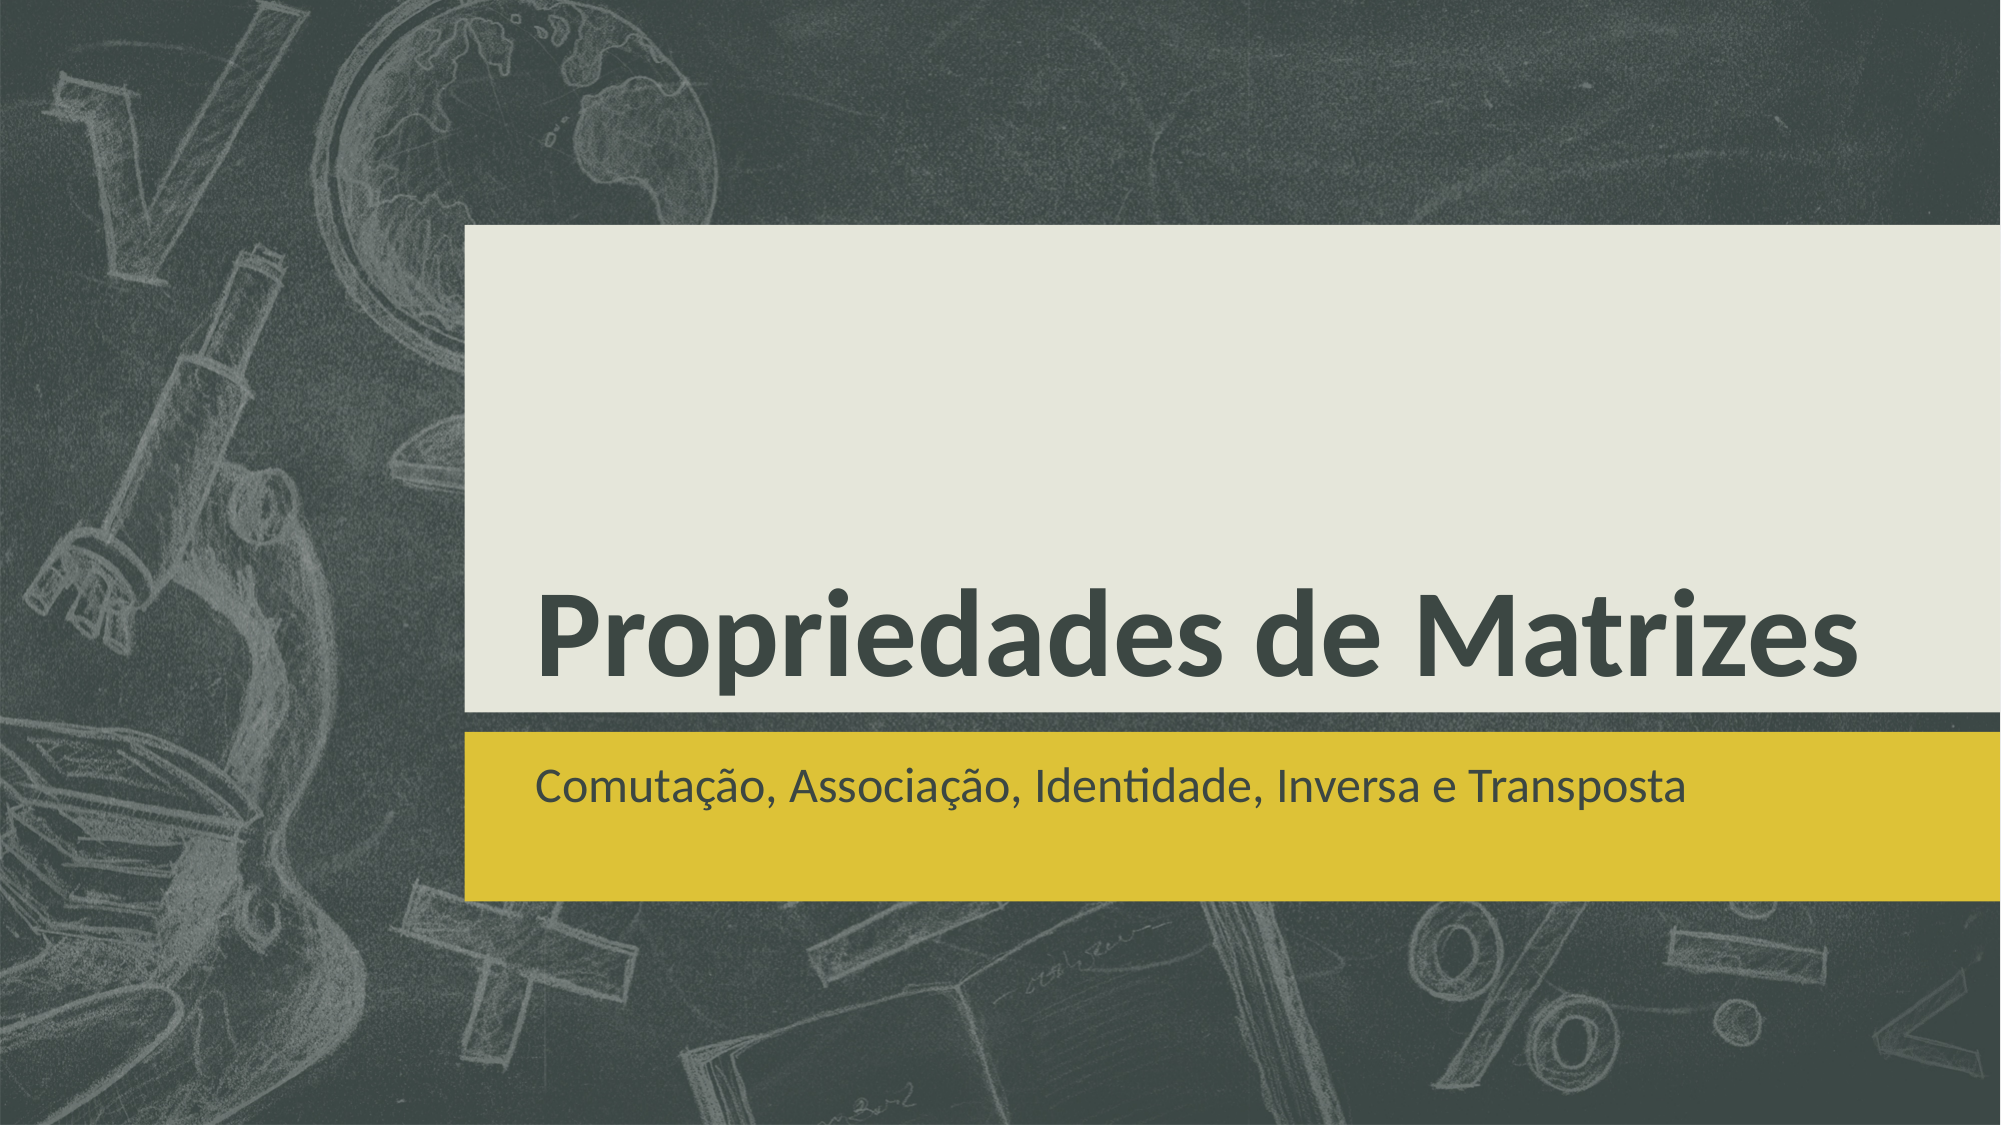

# Propriedades de Matrizes
Comutação, Associação, Identidade, Inversa e Transposta